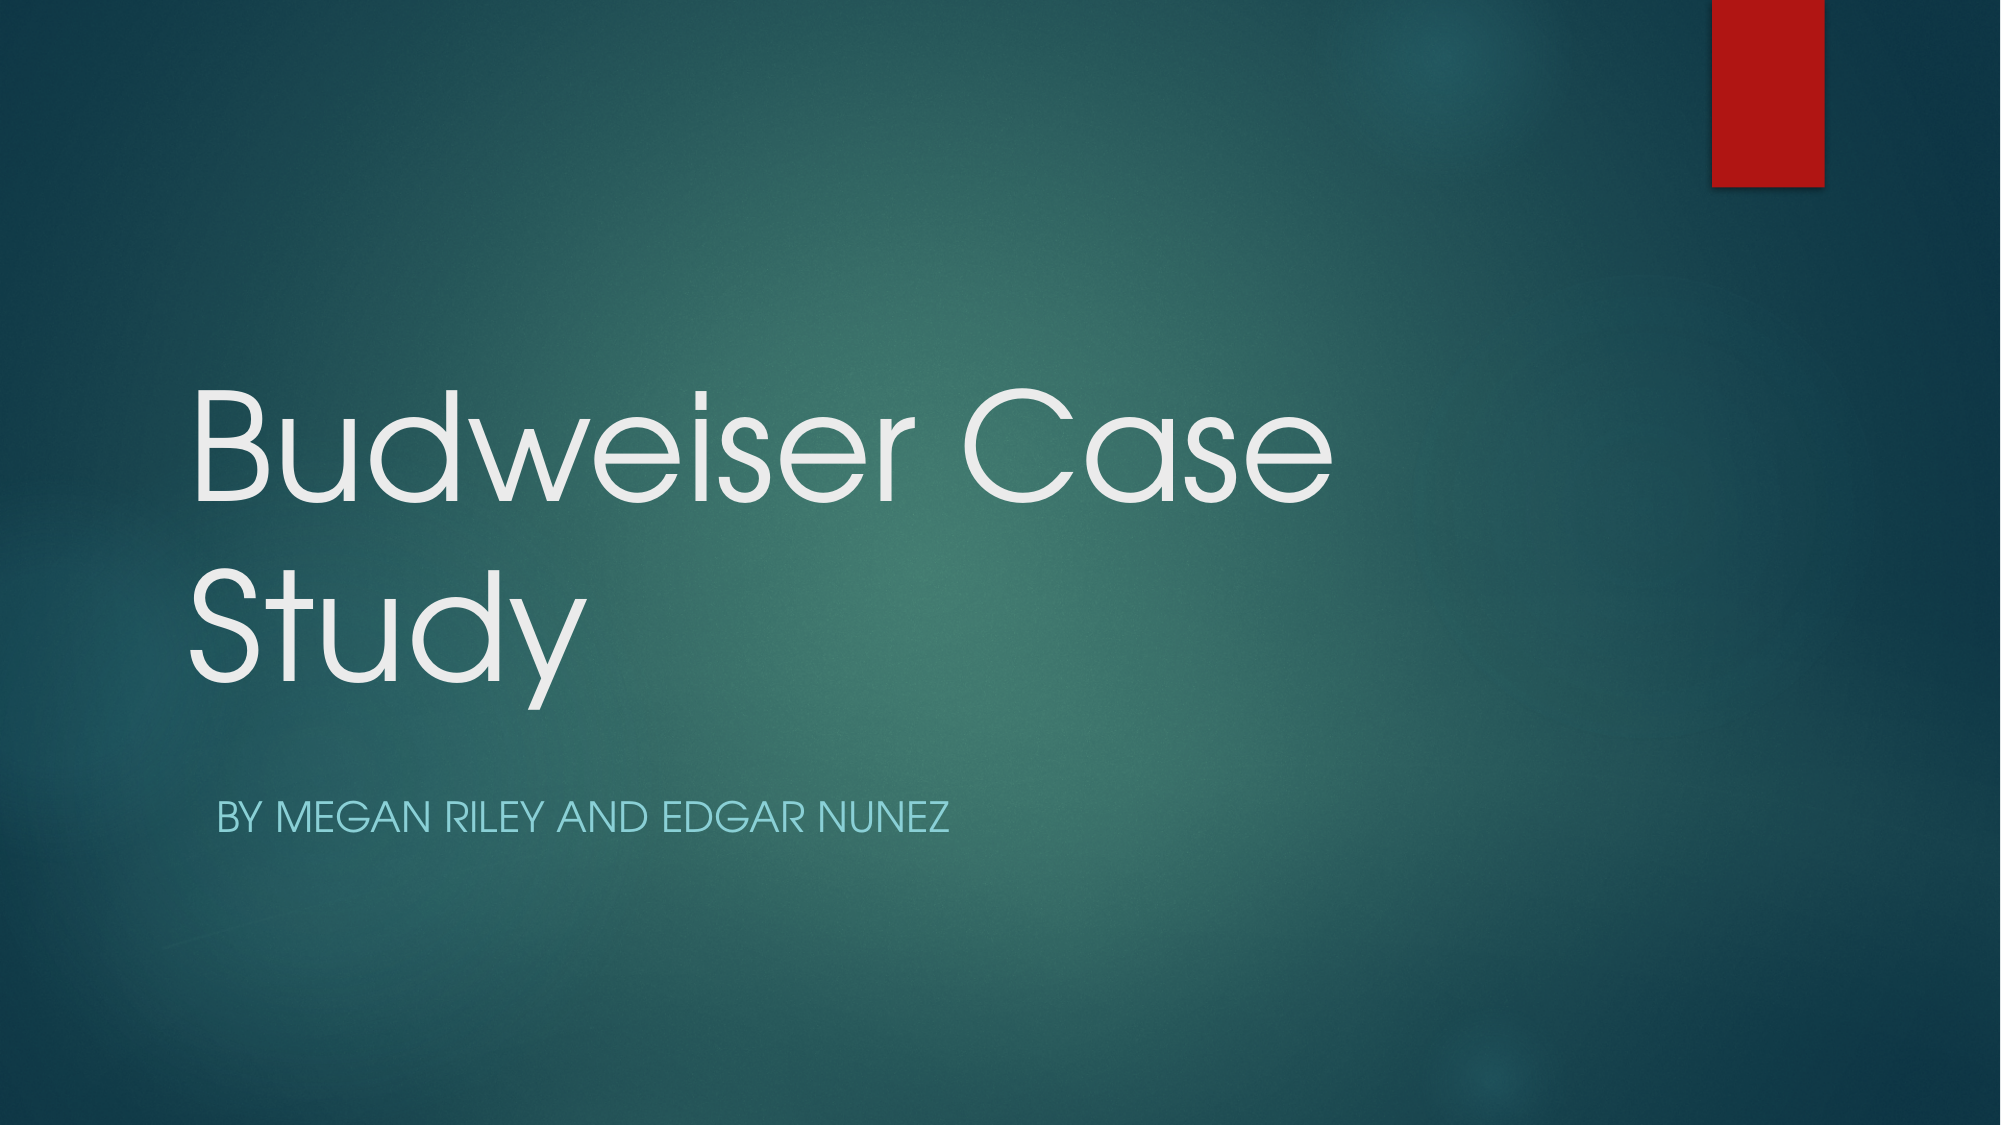

# Budweiser Case Study
 by Megan Riley and Edgar Nunez